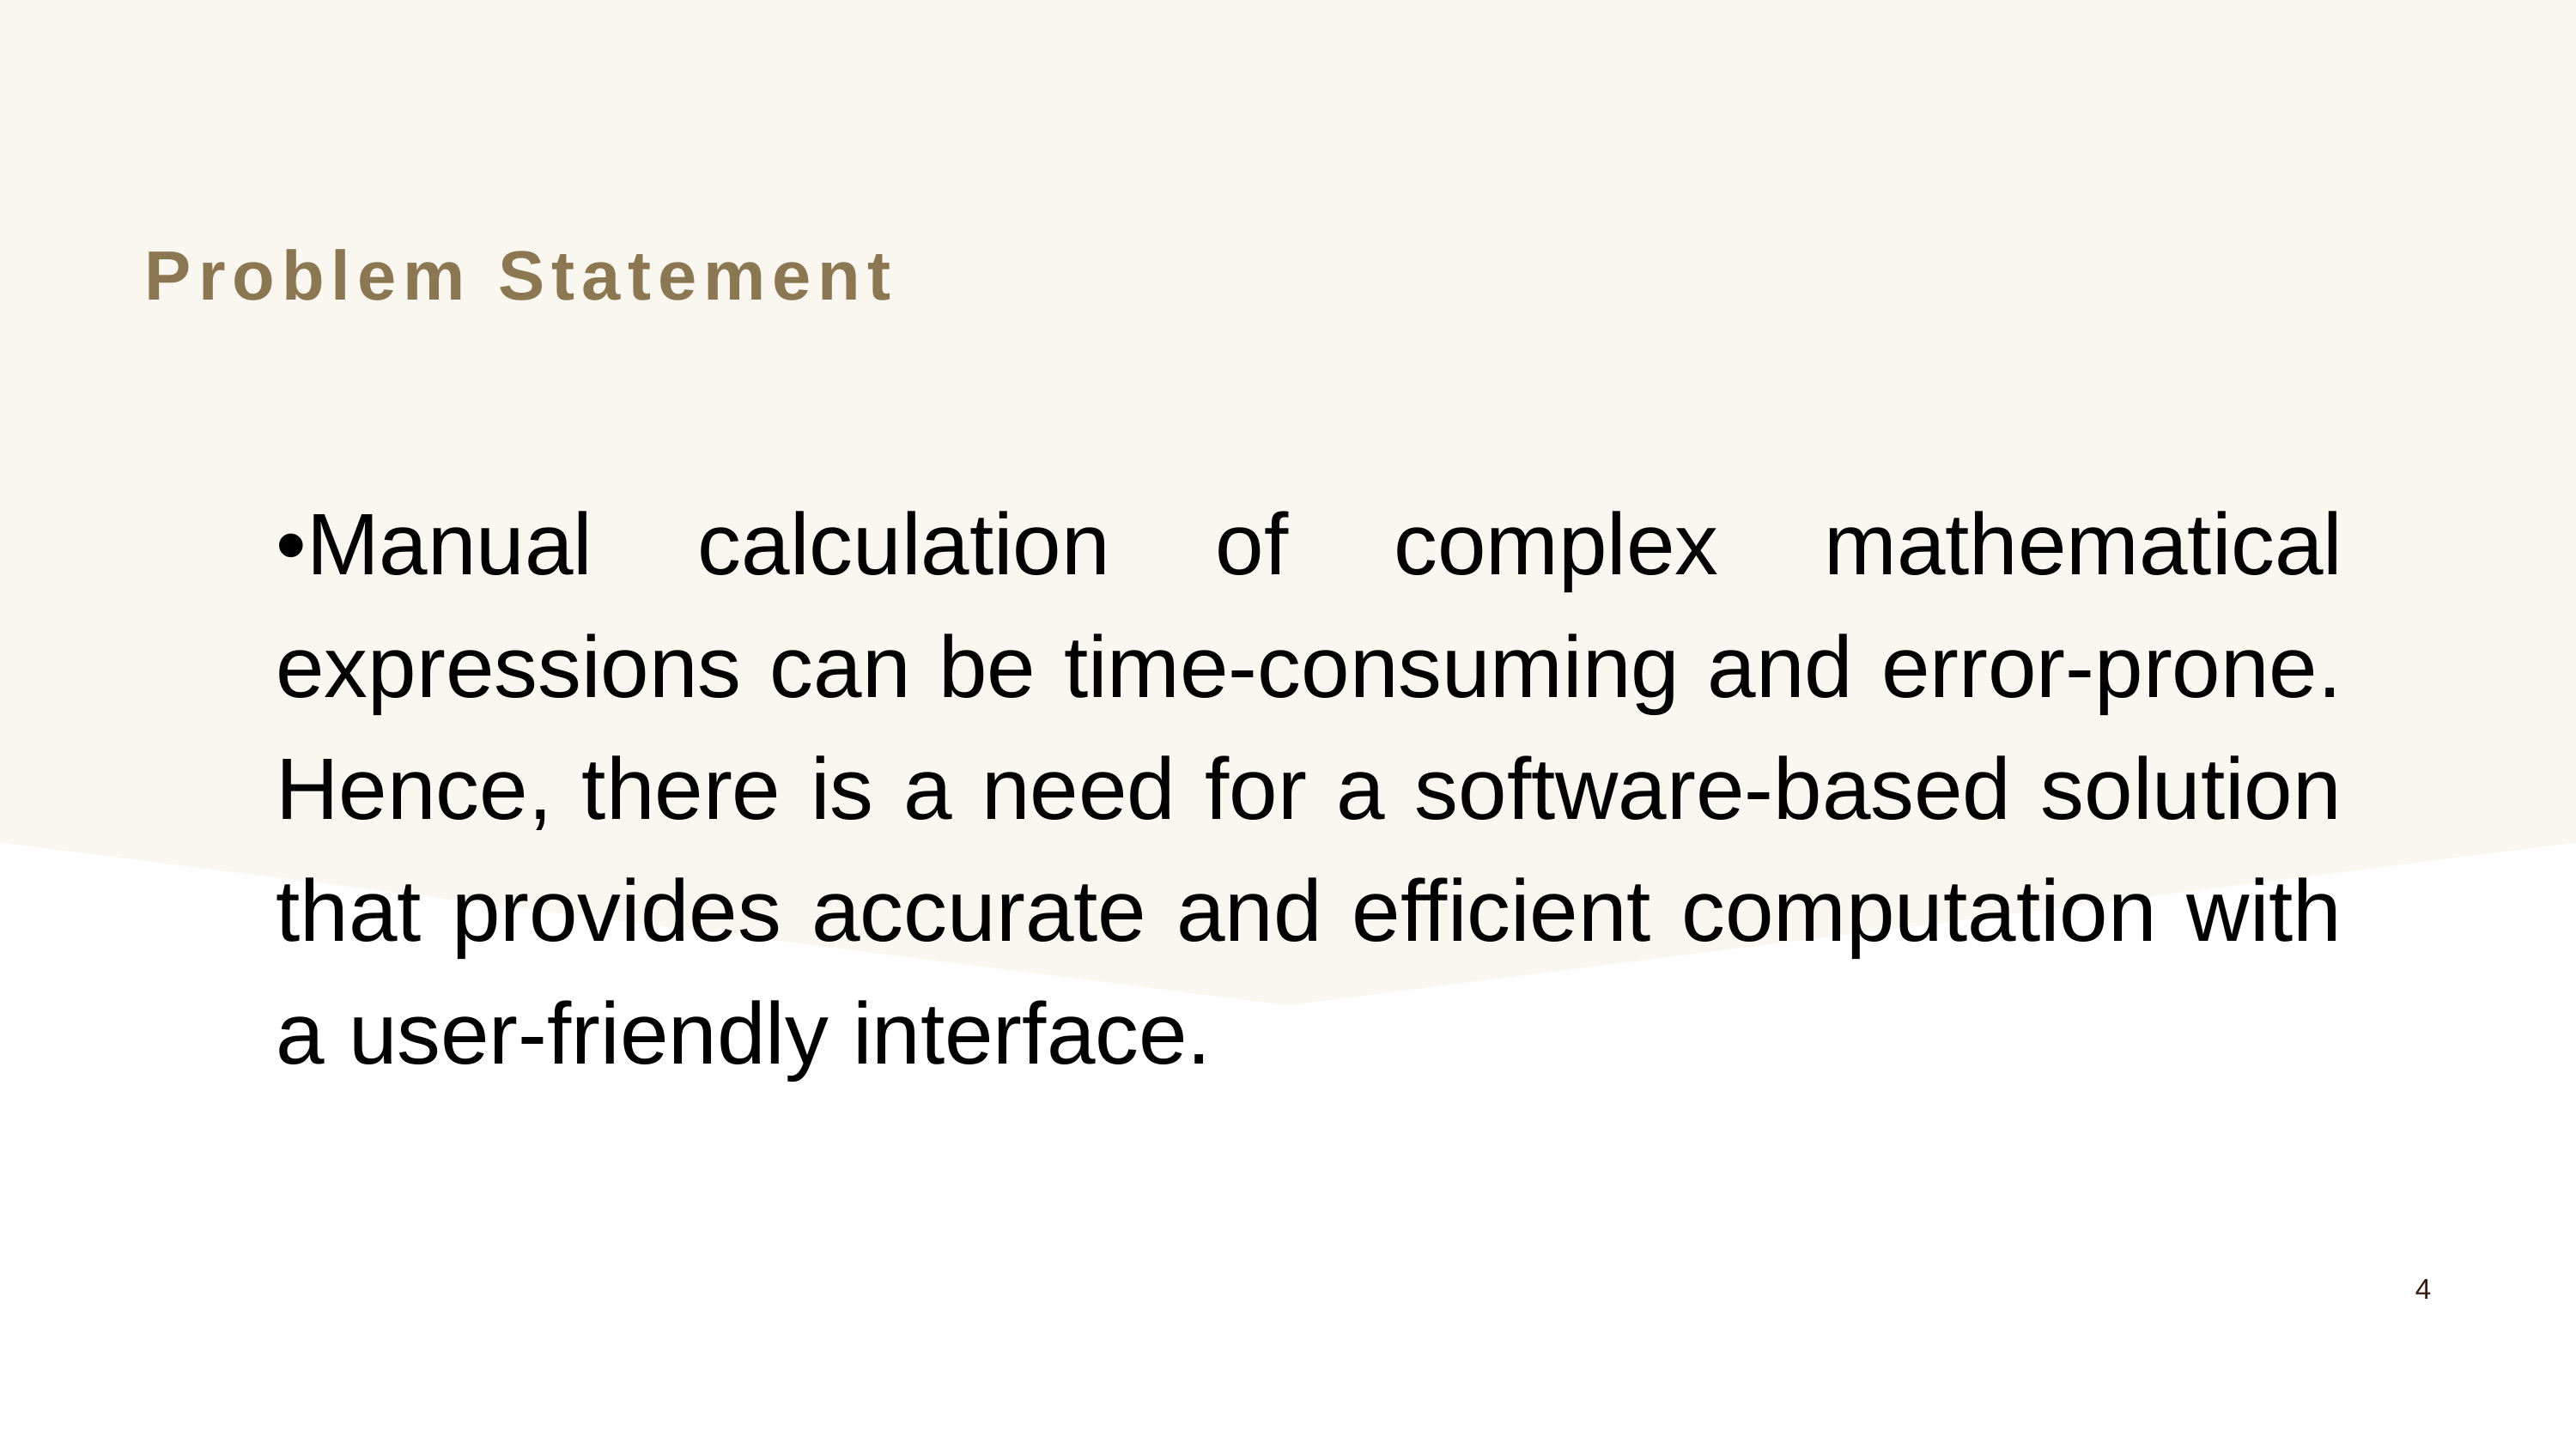

Problem Statement
•Manual calculation of complex mathematical expressions can be time-consuming and error-prone. Hence, there is a need for a software-based solution that provides accurate and efficient computation with a user-friendly interface.
4